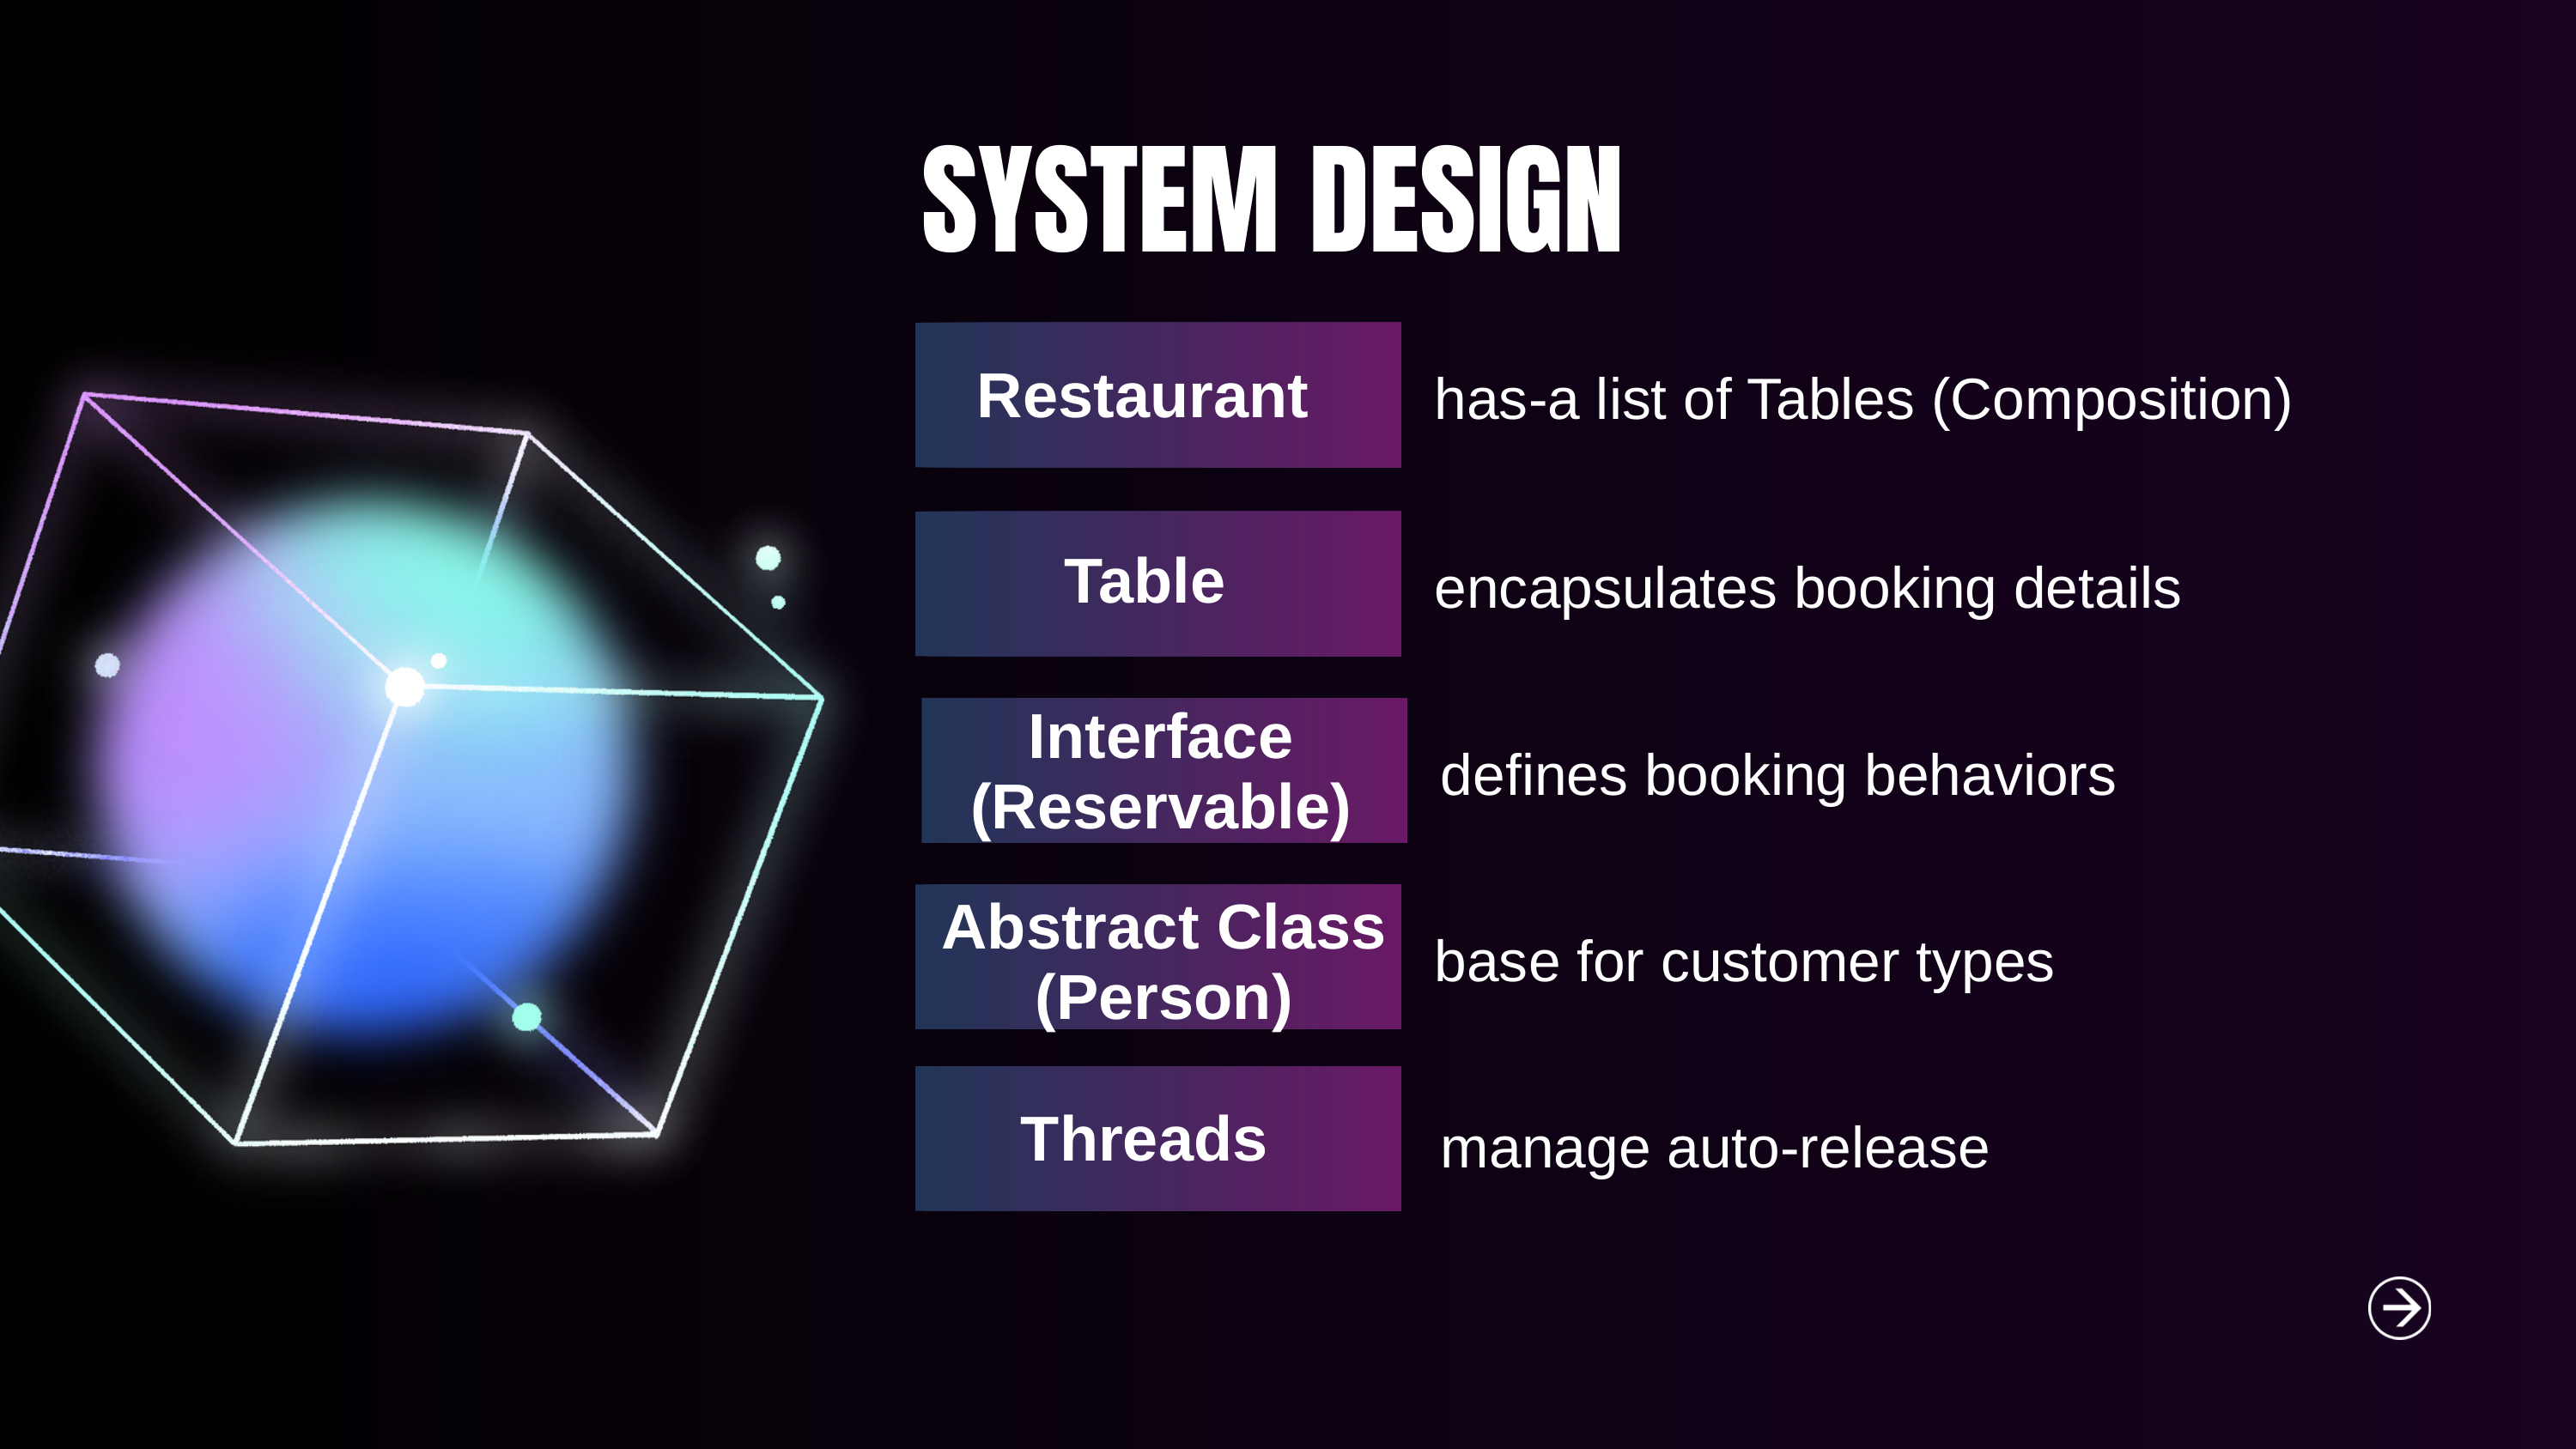

SYSTEM DESIGN

has-a list of Tables (Composition)
Restaurant

encapsulates booking details
Table

Interface (Reservable)
defines booking behaviors

Abstract Class (Person)
base for customer types

manage auto-release
Threads